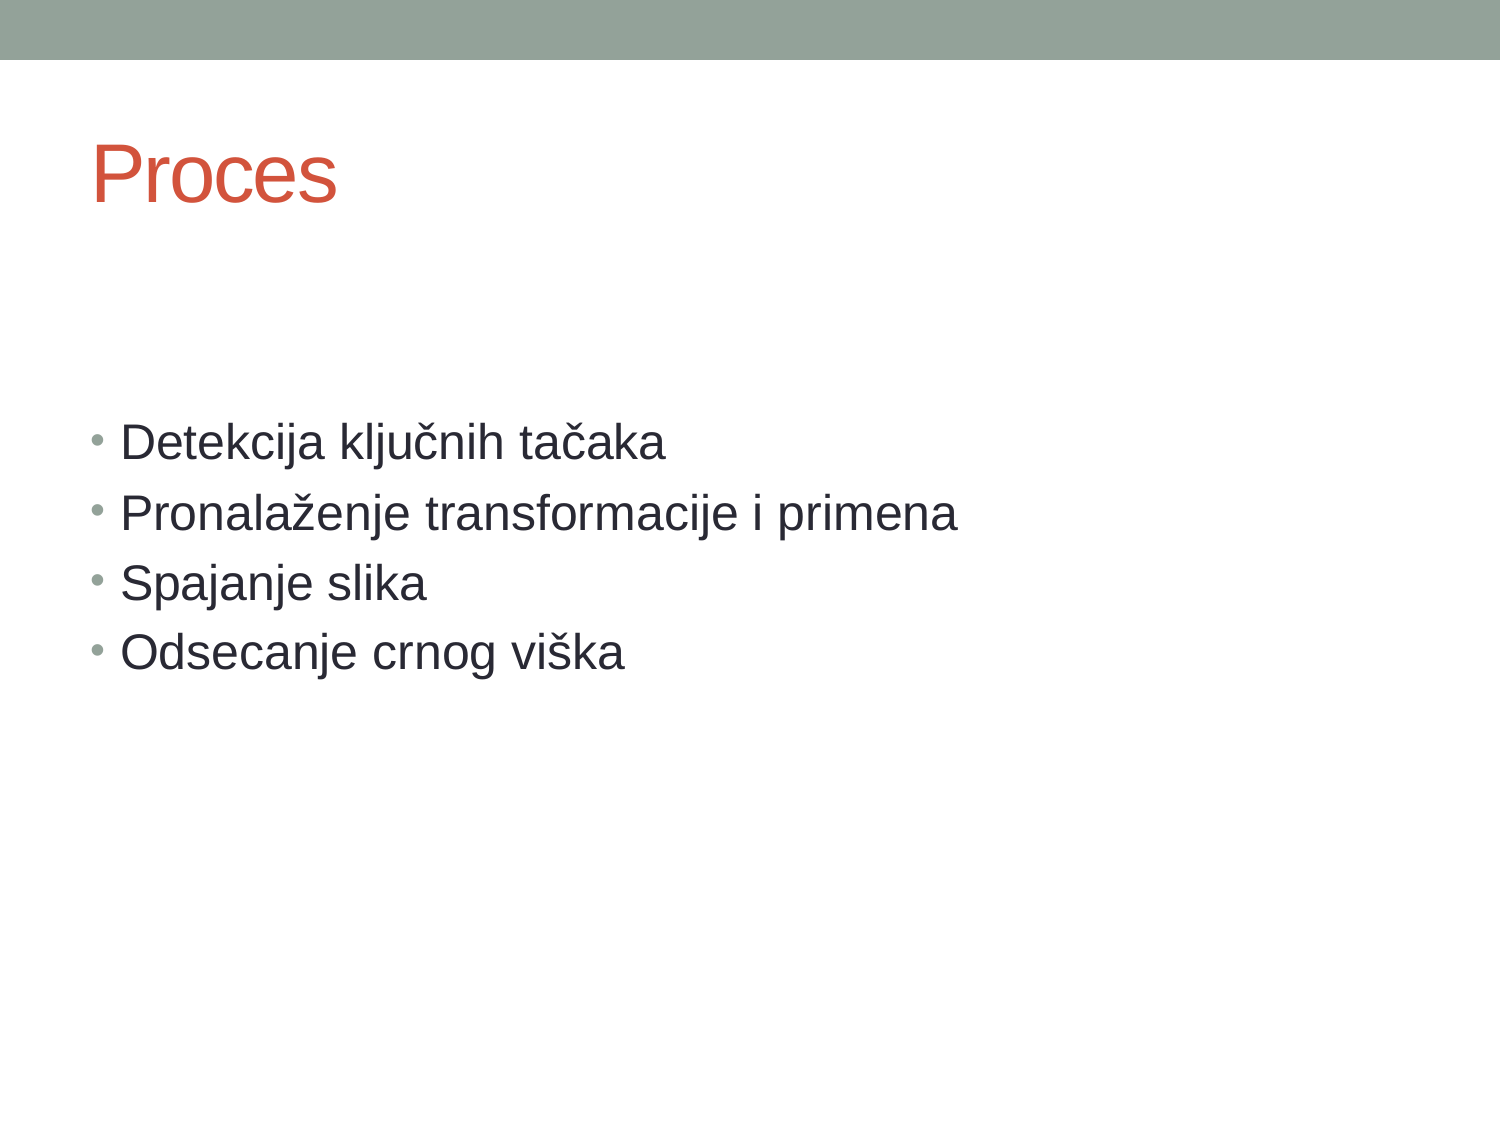

# Proces

Detekcija ključnih tačaka
Pronalaženje transformacije i primena
Spajanje slika
Odsecanje crnog viška